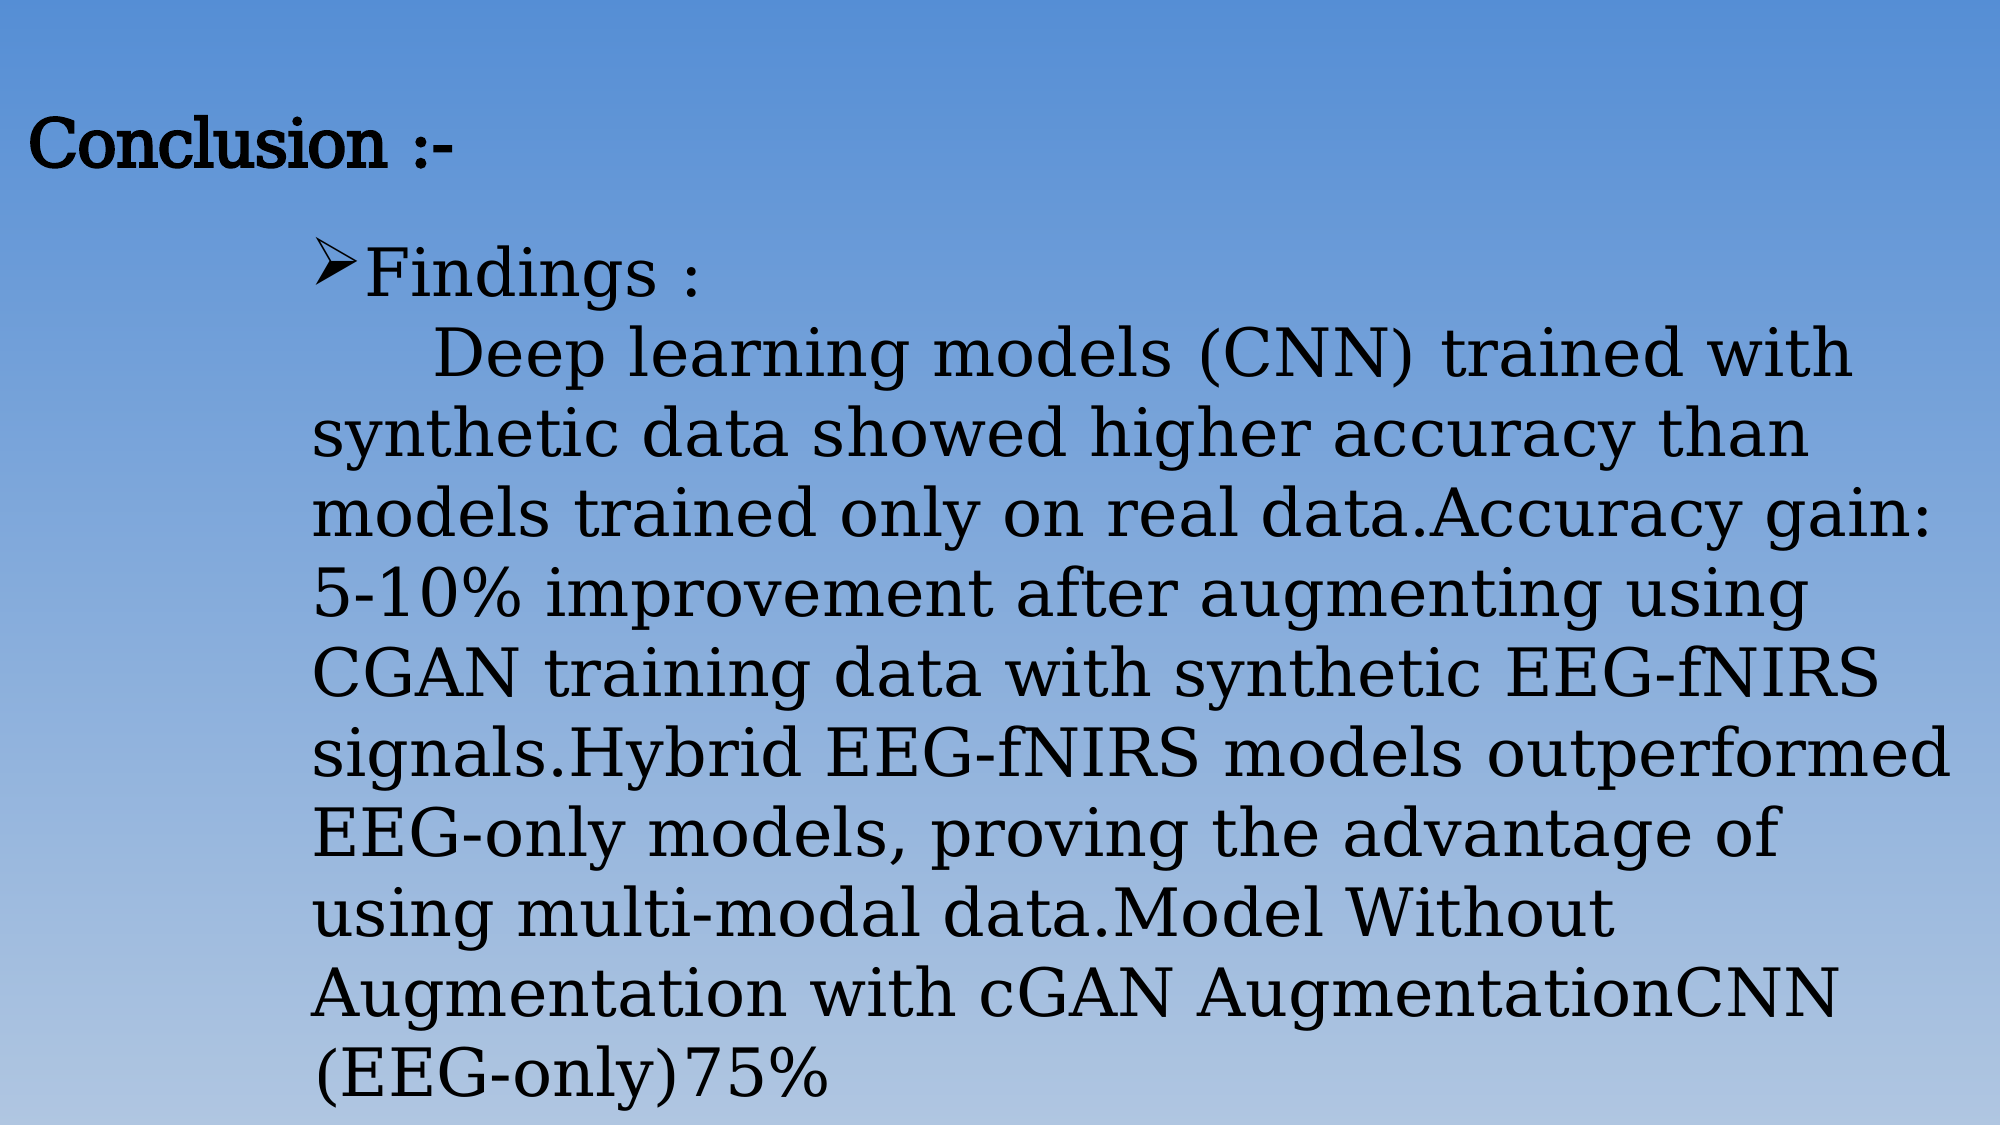

Conclusion :-
Findings :
 Deep learning models (CNN) trained with synthetic data showed higher accuracy than models trained only on real data.Accuracy gain: 5-10% improvement after augmenting using CGAN training data with synthetic EEG-fNIRS signals.Hybrid EEG-fNIRS models outperformed EEG-only models, proving the advantage of using multi-modal data.Model Without Augmentation with cGAN AugmentationCNN (EEG-only)75%